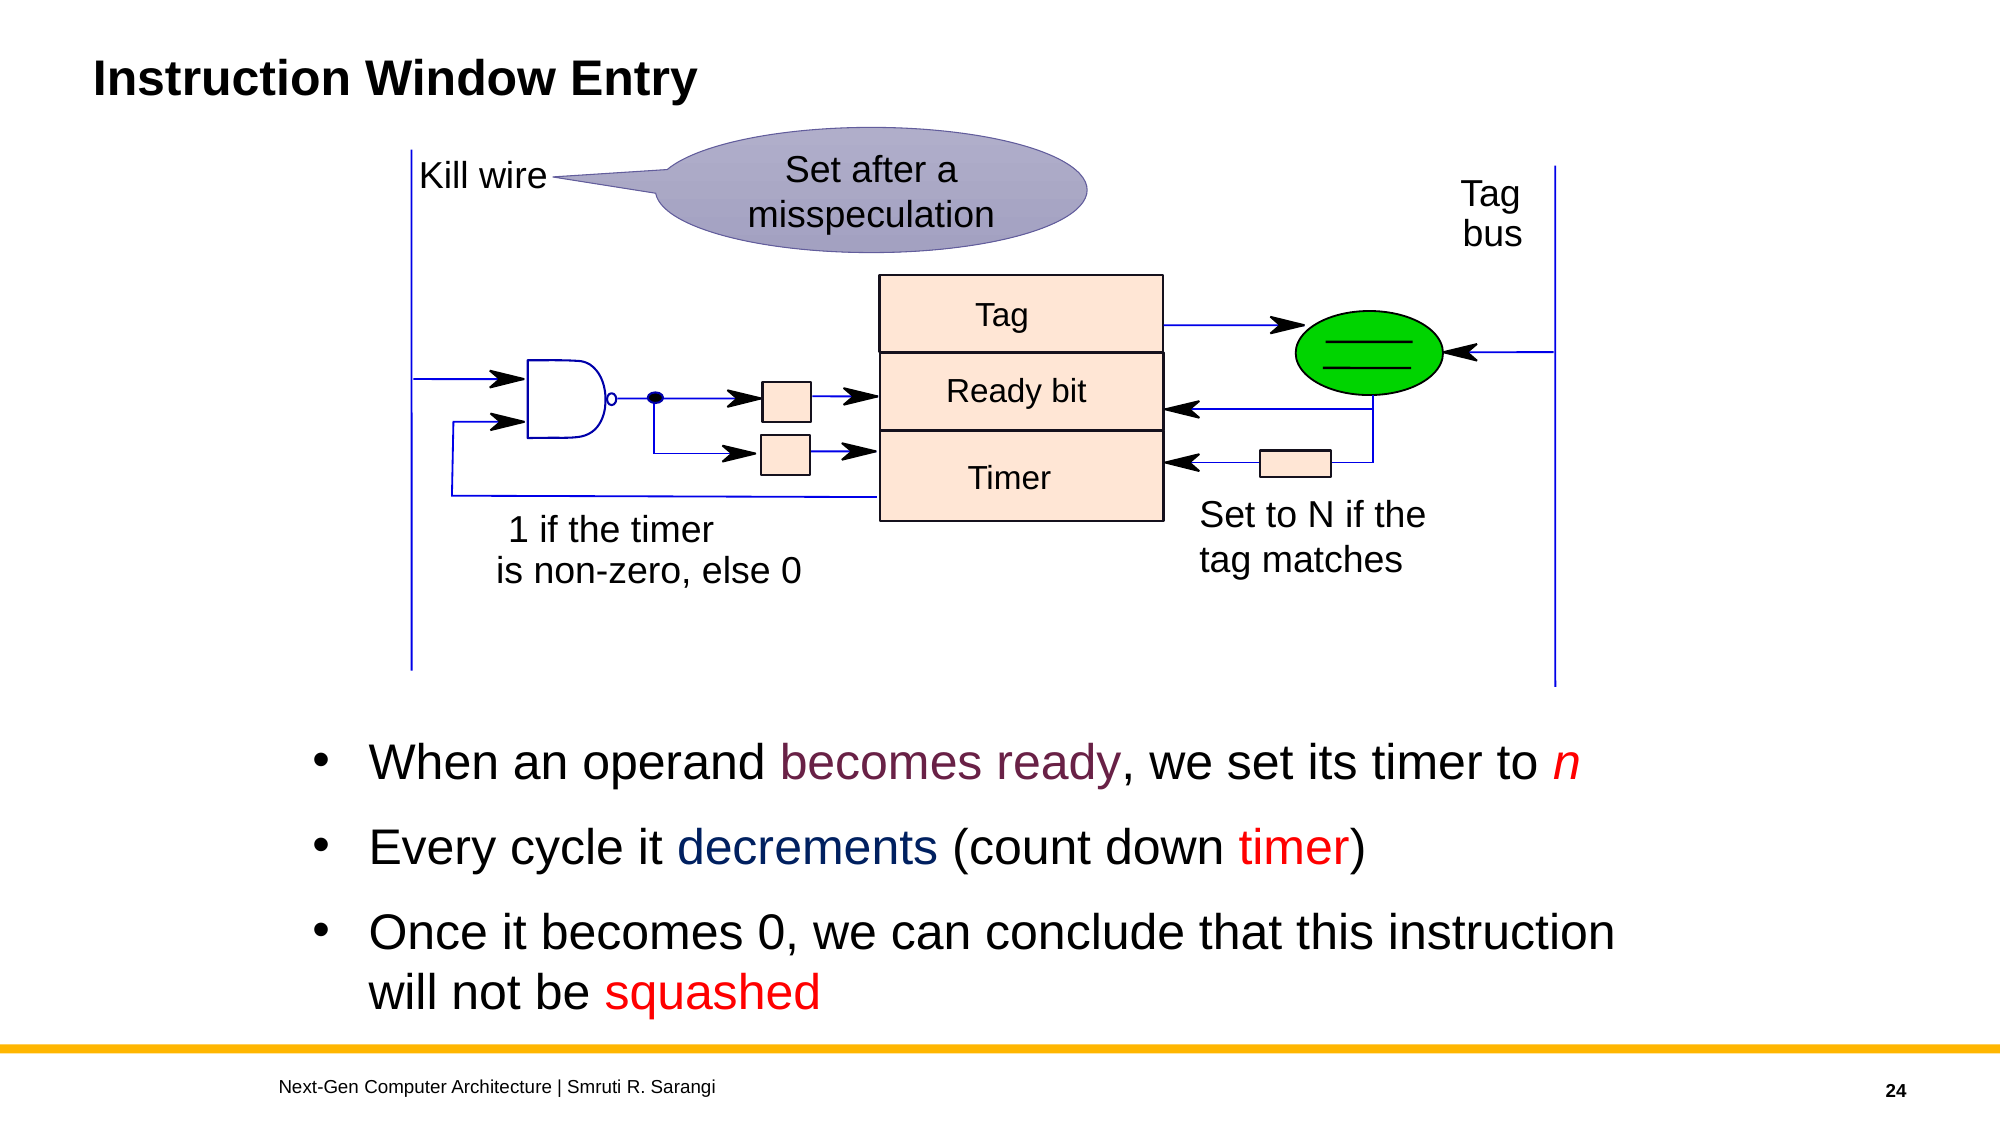

# Instruction Window Entry
Set after a misspeculation

Kill wire

Tag
bus

Tag

Ready bit

Timer
Set to N if the
tag matches
1 if the timer

is non-zero, else 0

When an operand becomes ready, we set its timer to n
Every cycle it decrements (count down timer)
Once it becomes 0, we can conclude that this instruction will not be squashed
Next-Gen Computer Architecture | Smruti R. Sarangi
24